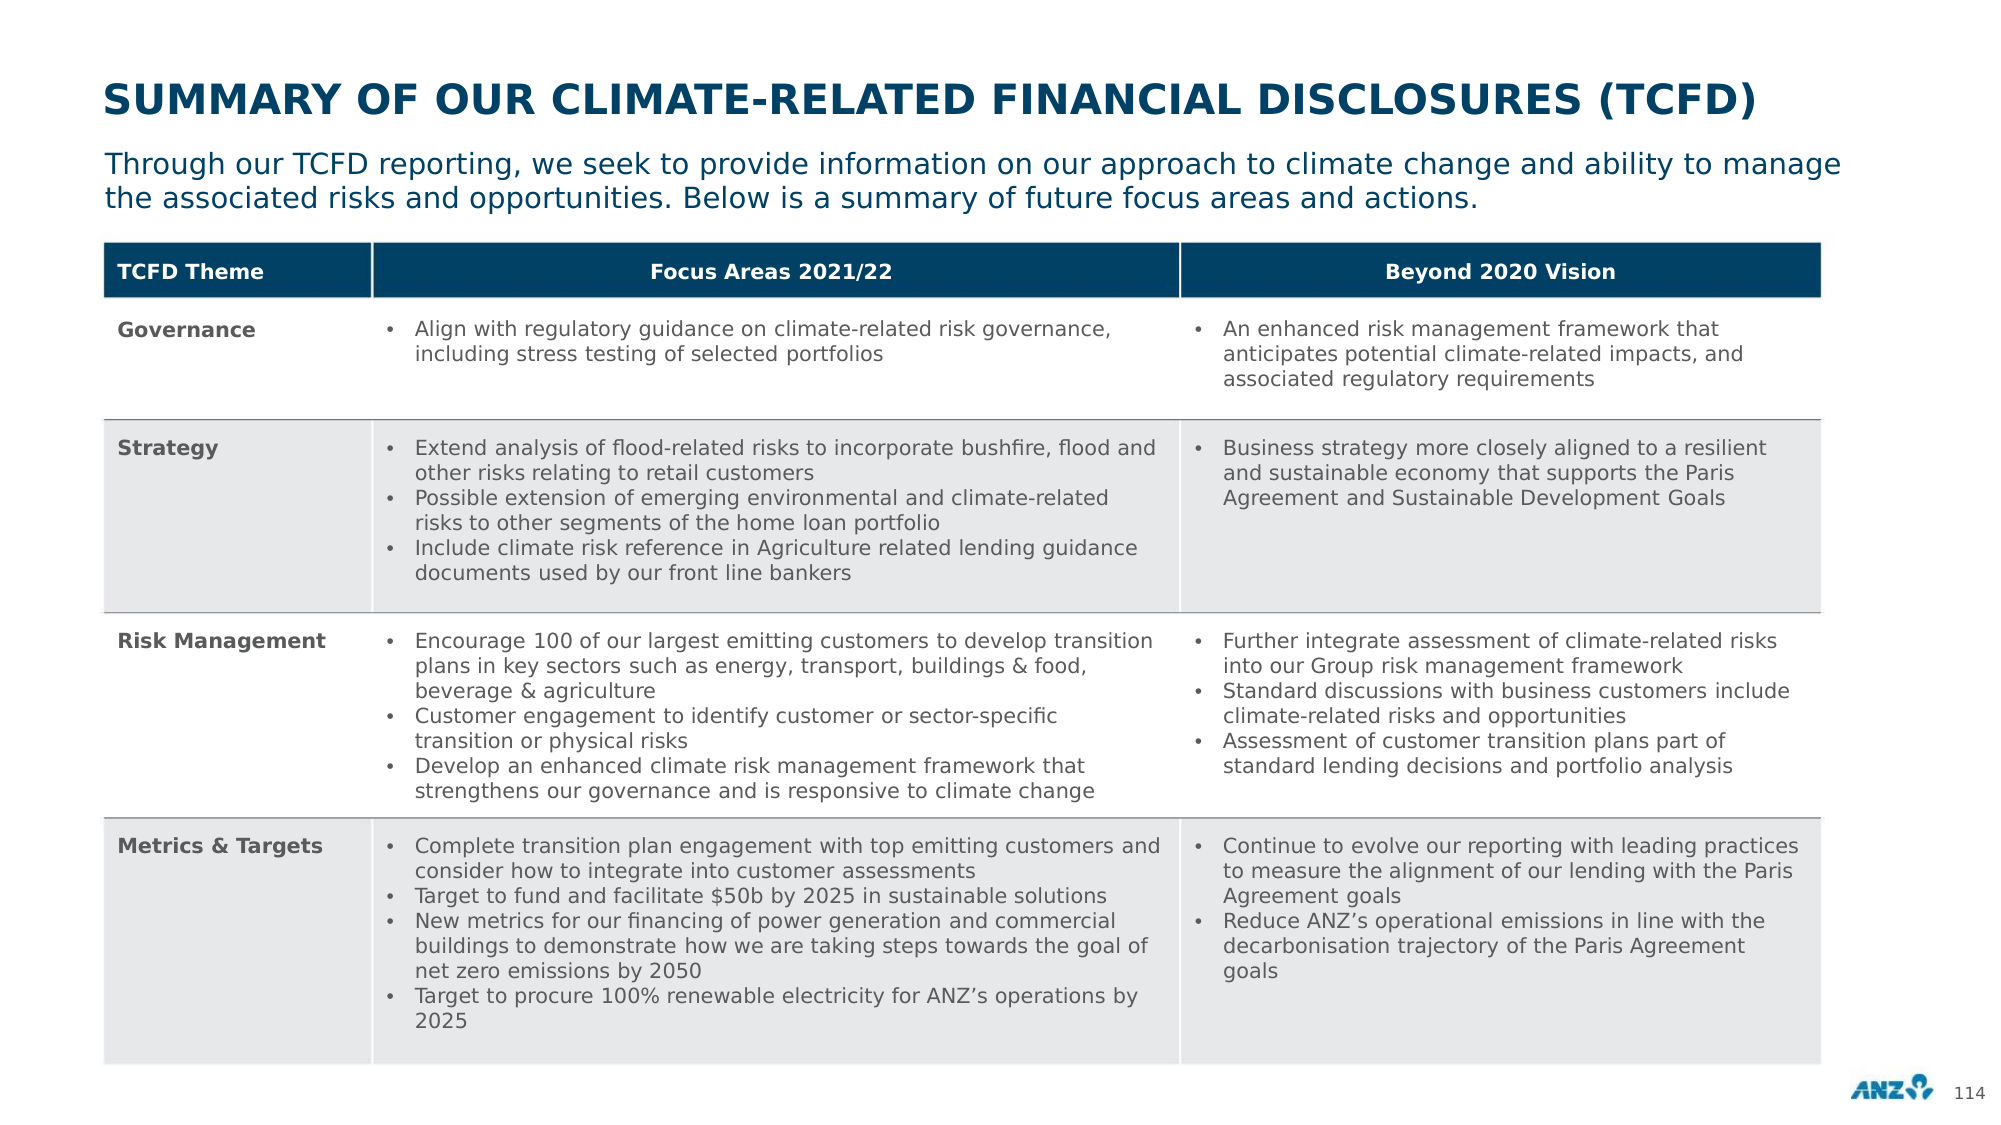

SUMMARY OF OUR CLIMATE-RELATED FINANCIAL DISCLOSURES (TCFD)
Through our TCFD reporting, we seek to provide information on our approach to climate change and ability to manage
the associated risks and opportunities. Below is a summary of future focus areas and actions.
.
TCFD Theme
Governance
Focus Areas 2021/22
Beyond 2020 Vision
• Align with regulatory guidance on climate-related risk governance,
• An enhanced risk management framework that
anticipates potential climate-related impacts, and
associated regulatory requirements
including stress testing of selected portfolios
Strategy
• Extend analysis of flood-related risks to incorporate bushfire, flood and
other risks relating to retail customers
• Possible extension of emerging environmental and climate-related
risks to other segments of the home loan portfolio
• Business strategy more closely aligned to a resilient
and sustainable economy that supports the Paris
Agreement and Sustainable Development Goals
• Include climate risk reference in Agriculture related lending guidance
documents used by our front line bankers
Risk Management
• Encourage 100 of our largest emitting customers to develop transition
plans in key sectors such as energy, transport, buildings & food,
beverage & agriculture
• Customer engagement to identify customer or sector-specific
transition or physical risks
• Develop an enhanced climate risk management framework that
strengthens our governance and is responsive to climate change
• Further integrate assessment of climate-related risks
into our Group risk management framework
• Standard discussions with business customers include
climate-related risks and opportunities
• Assessment of customer transition plans part of
standard lending decisions and portfolio analysis
Metrics & Targets
• Complete transition plan engagement with top emitting customers and
consider how to integrate into customer assessments
• Target to fund and facilitate $50b by 2025 in sustainable solutions
• New metrics for our financing of power generation and commercial
buildings to demonstrate how we are taking steps towards the goal of
net zero emissions by 2050
• Continue to evolve our reporting with leading practices
to measure the alignment of our lending with the Paris
Agreement goals
Reduce ANZ’s operational emissions in line with the
decarbonisation trajectory of the Paris Agreement
goals
•
Target to procure 100% renewable electricity for ANZ’s operations by
2025
•
114